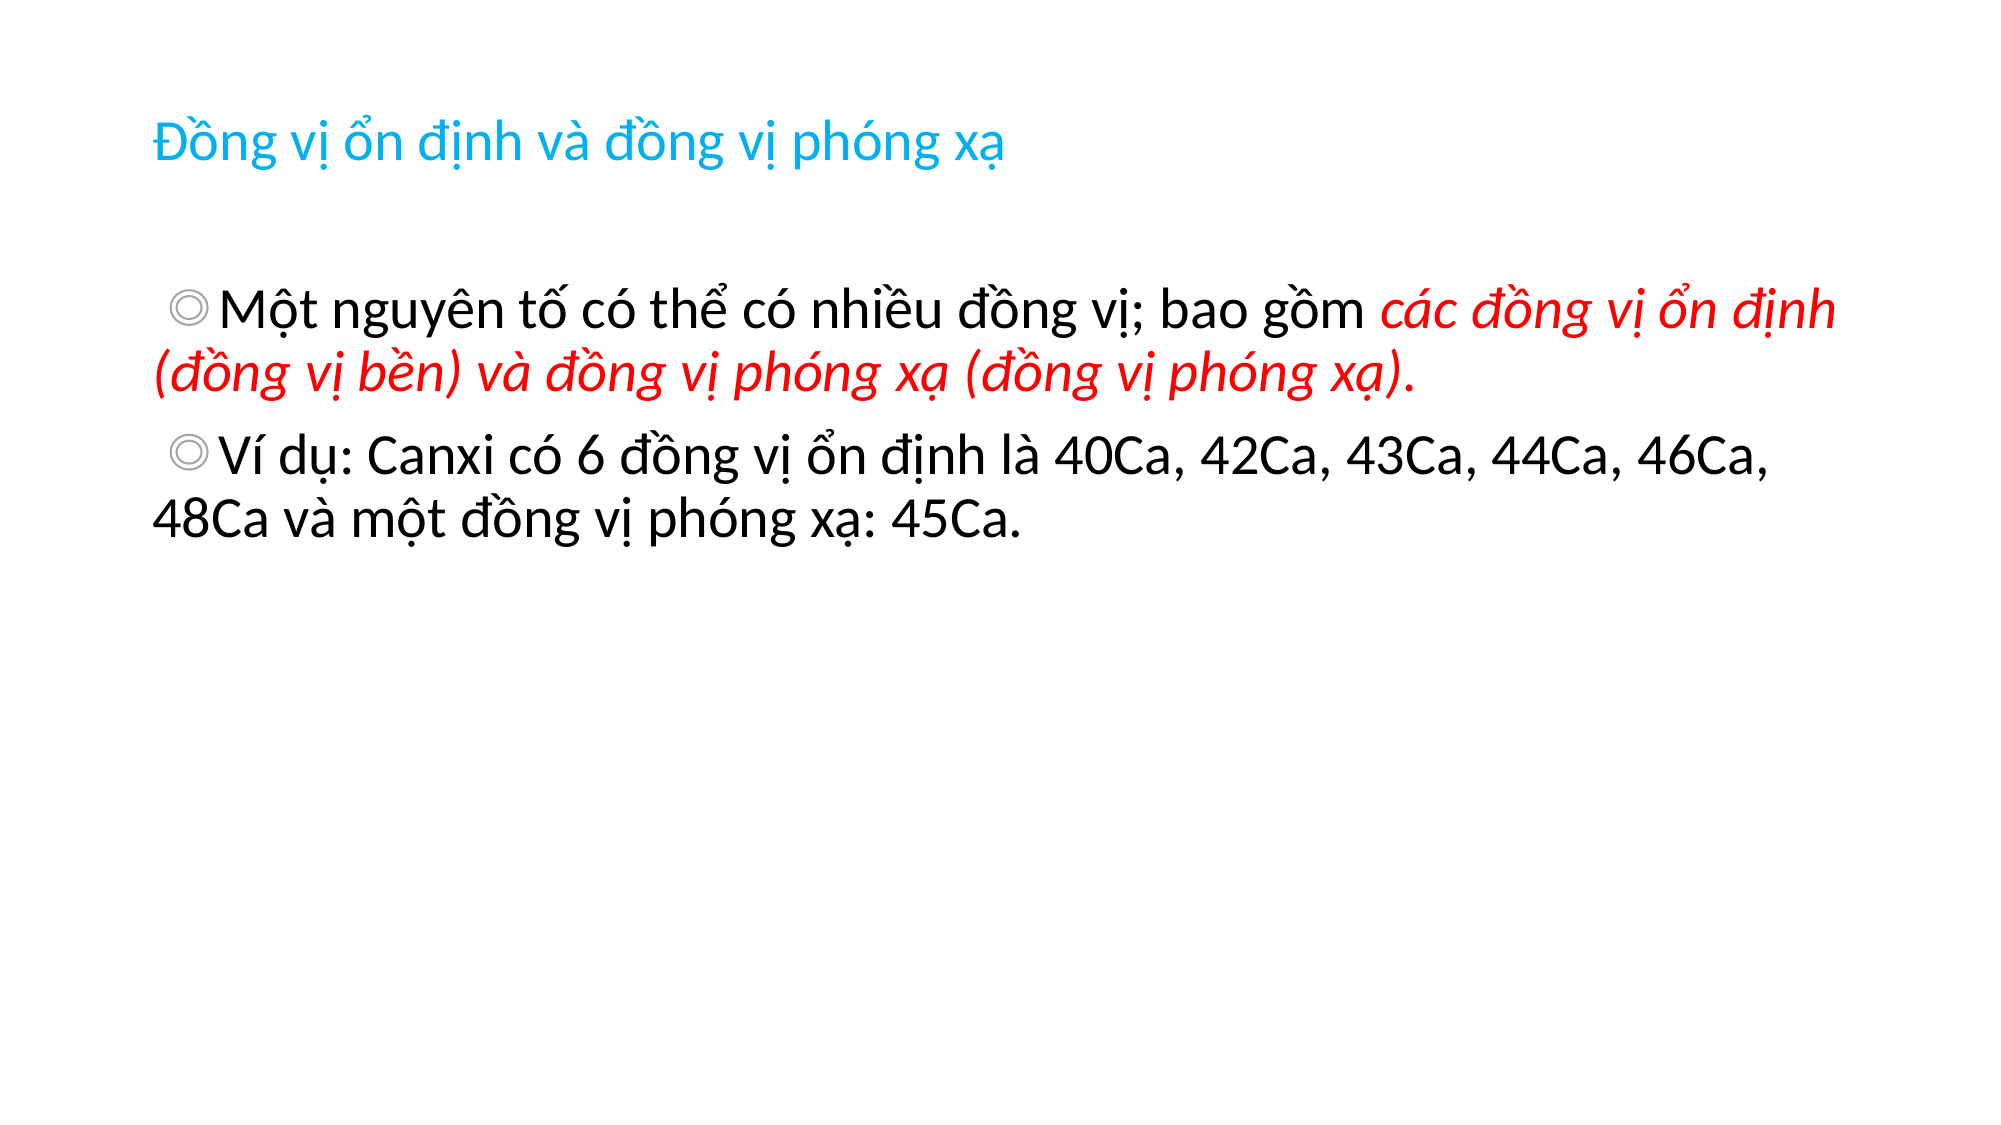

Đồng vị ổn định và đồng vị phóng xạ

     Một nguyên tố có thể có nhiều đồng vị; bao gồm các đồng vị ổn định (đồng vị bền) và đồng vị phóng xạ (đồng vị phóng xạ).
     Ví dụ: Canxi có 6 đồng vị ổn định là 40Ca, 42Ca, 43Ca, 44Ca, 46Ca, 48Ca và một đồng vị phóng xạ: 45Ca.